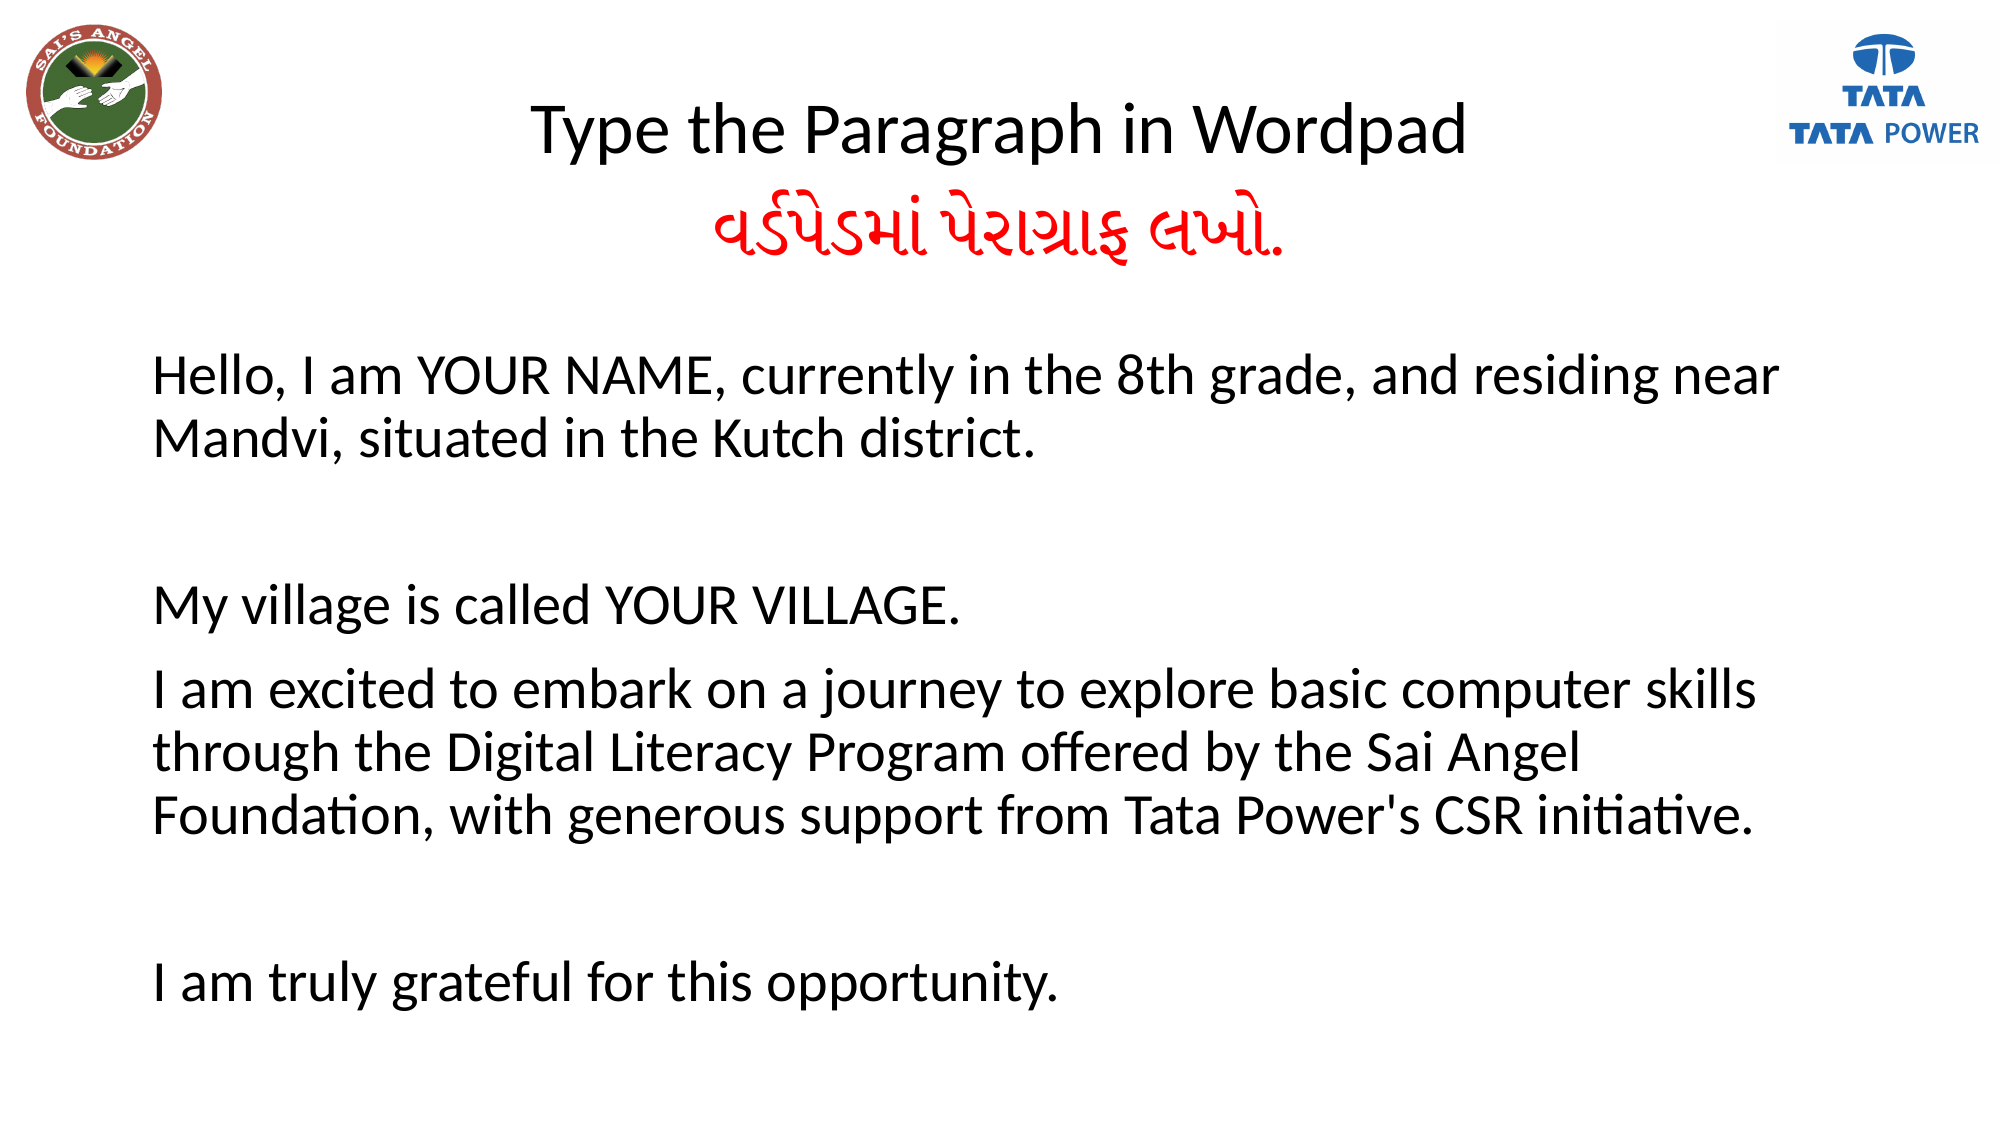

# Type the Paragraph in Wordpad વર્ડપેડમાં પેરાગ્રાફ લખો.
Hello, I am YOUR NAME, currently in the 8th grade, and residing near Mandvi, situated in the Kutch district.

My village is called YOUR VILLAGE.
I am excited to embark on a journey to explore basic computer skills through the Digital Literacy Program offered by the Sai Angel Foundation, with generous support from Tata Power's CSR initiative.

I am truly grateful for this opportunity.